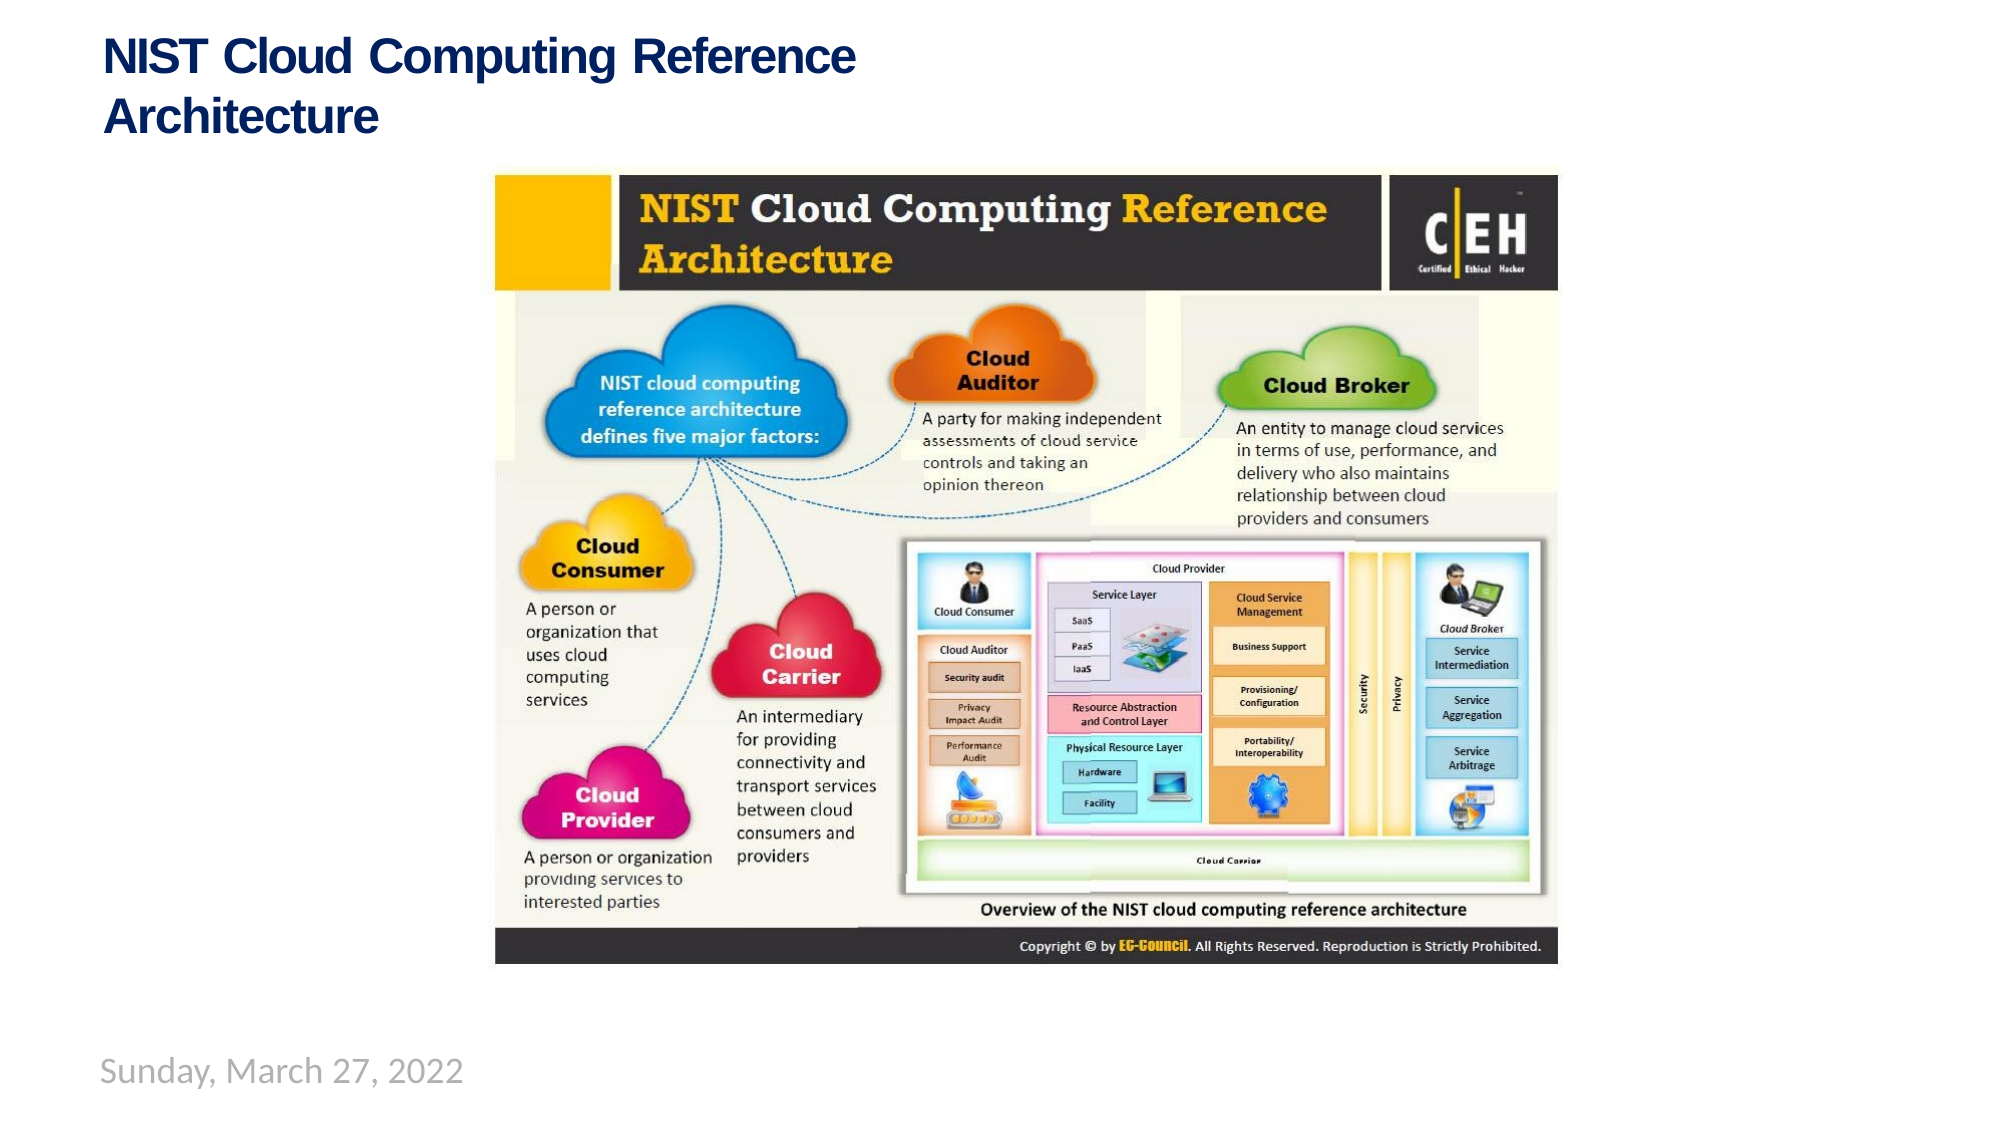

# NIST Cloud Computing Reference Architecture

Sunday, March 27, 2022
25